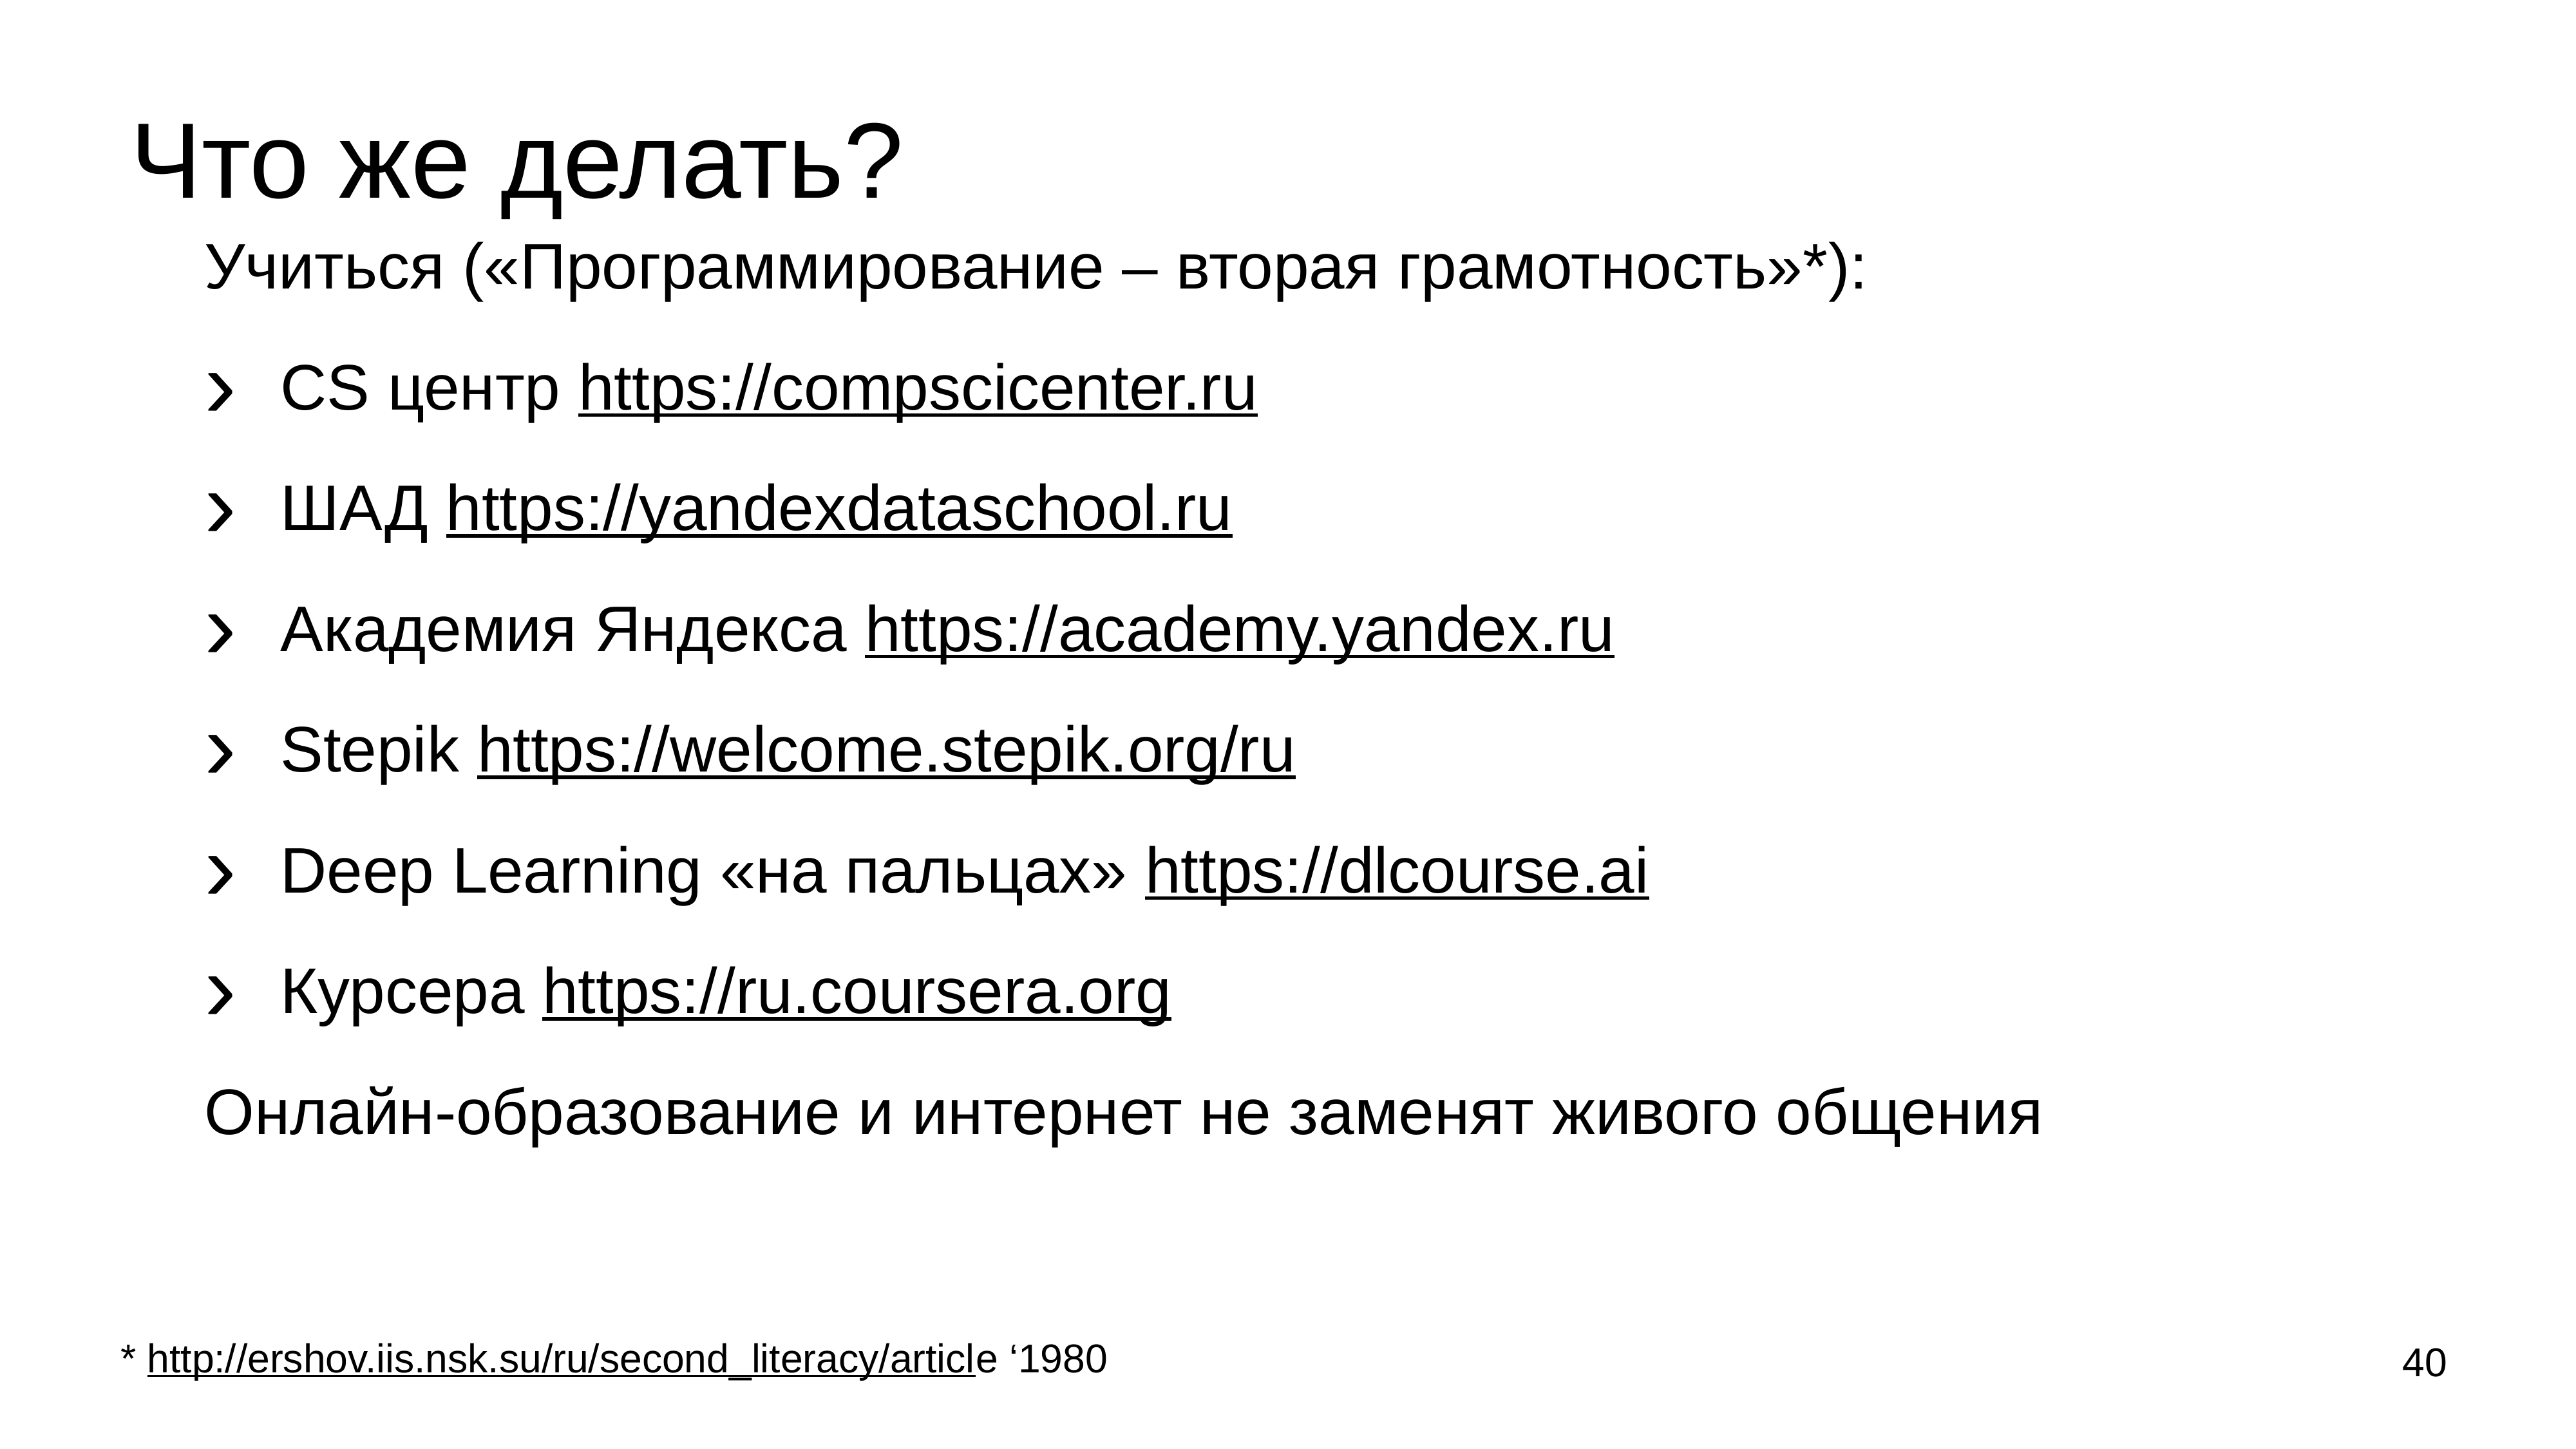

# Что же делать?
Учиться («Программирование – вторая грамотность»*):
CS центр https://compscicenter.ru
ШАД https://yandexdataschool.ru
Академия Яндекса https://academy.yandex.ru
Stepik https://welcome.stepik.org/ru
Deep Learning «на пальцах» https://dlcourse.ai
Курсера https://ru.coursera.org
Онлайн-образование и интернет не заменят живого общения
* http://ershov.iis.nsk.su/ru/second_literacy/article ‘1980
40